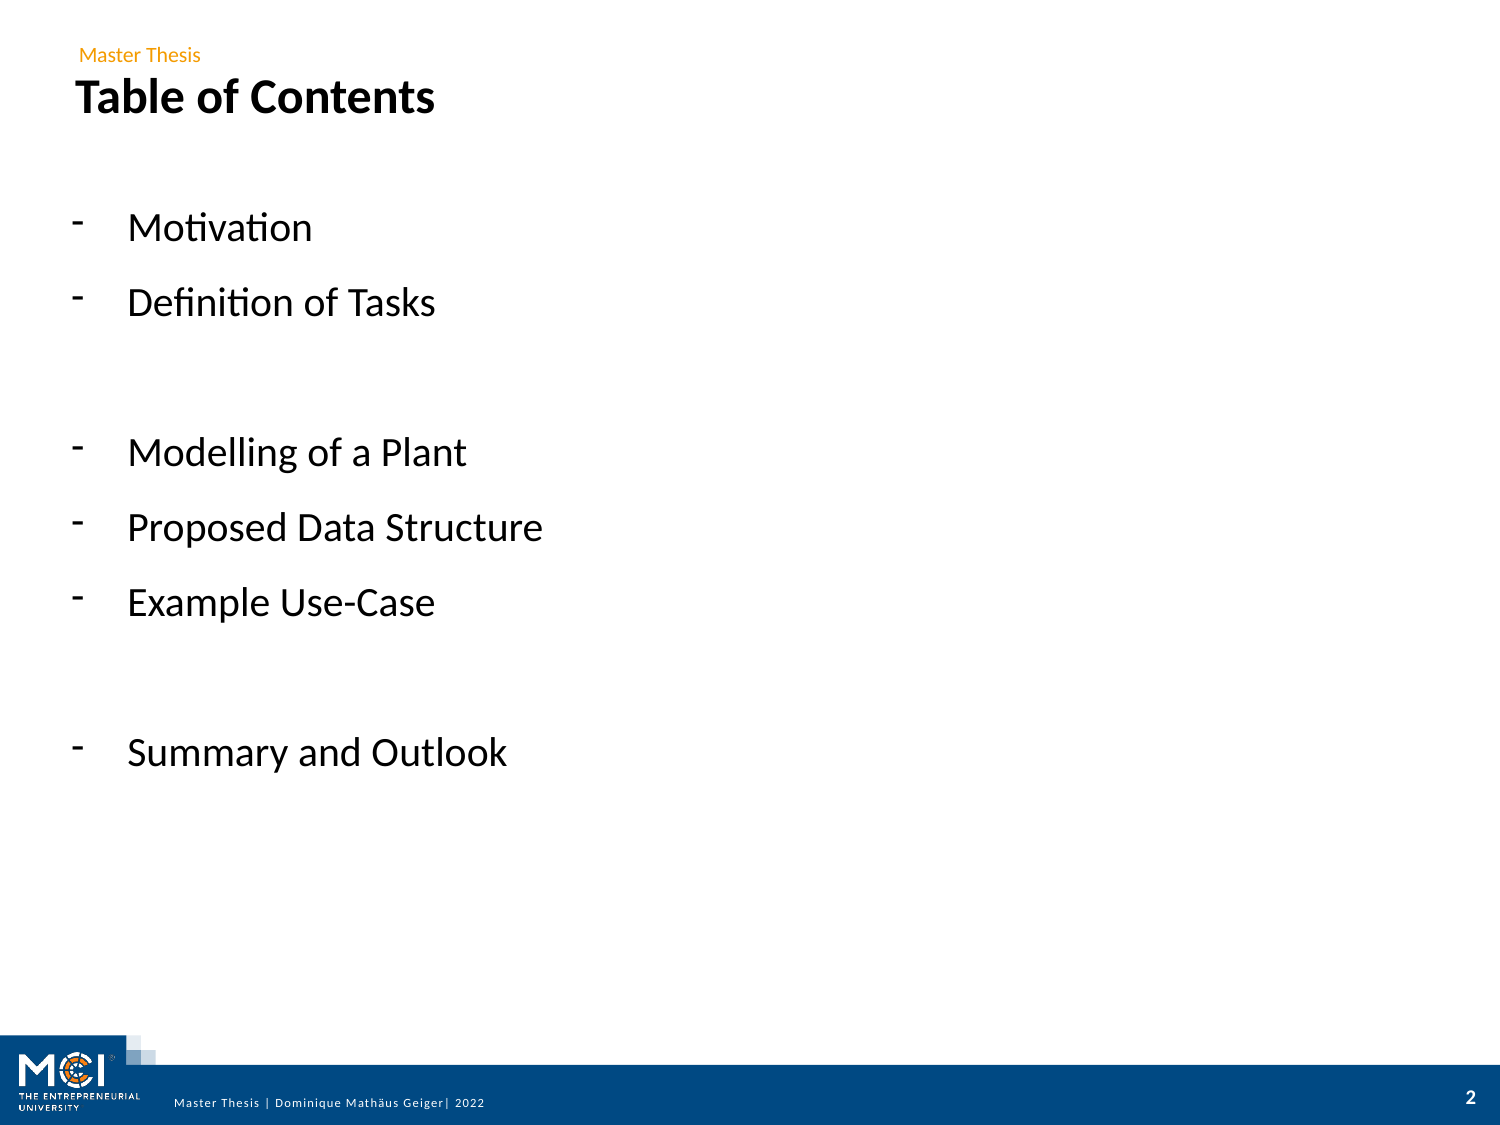

# Table of Contents
Motivation
Definition of Tasks

Modelling of a Plant
Proposed Data Structure
Example Use-Case

Summary and Outlook